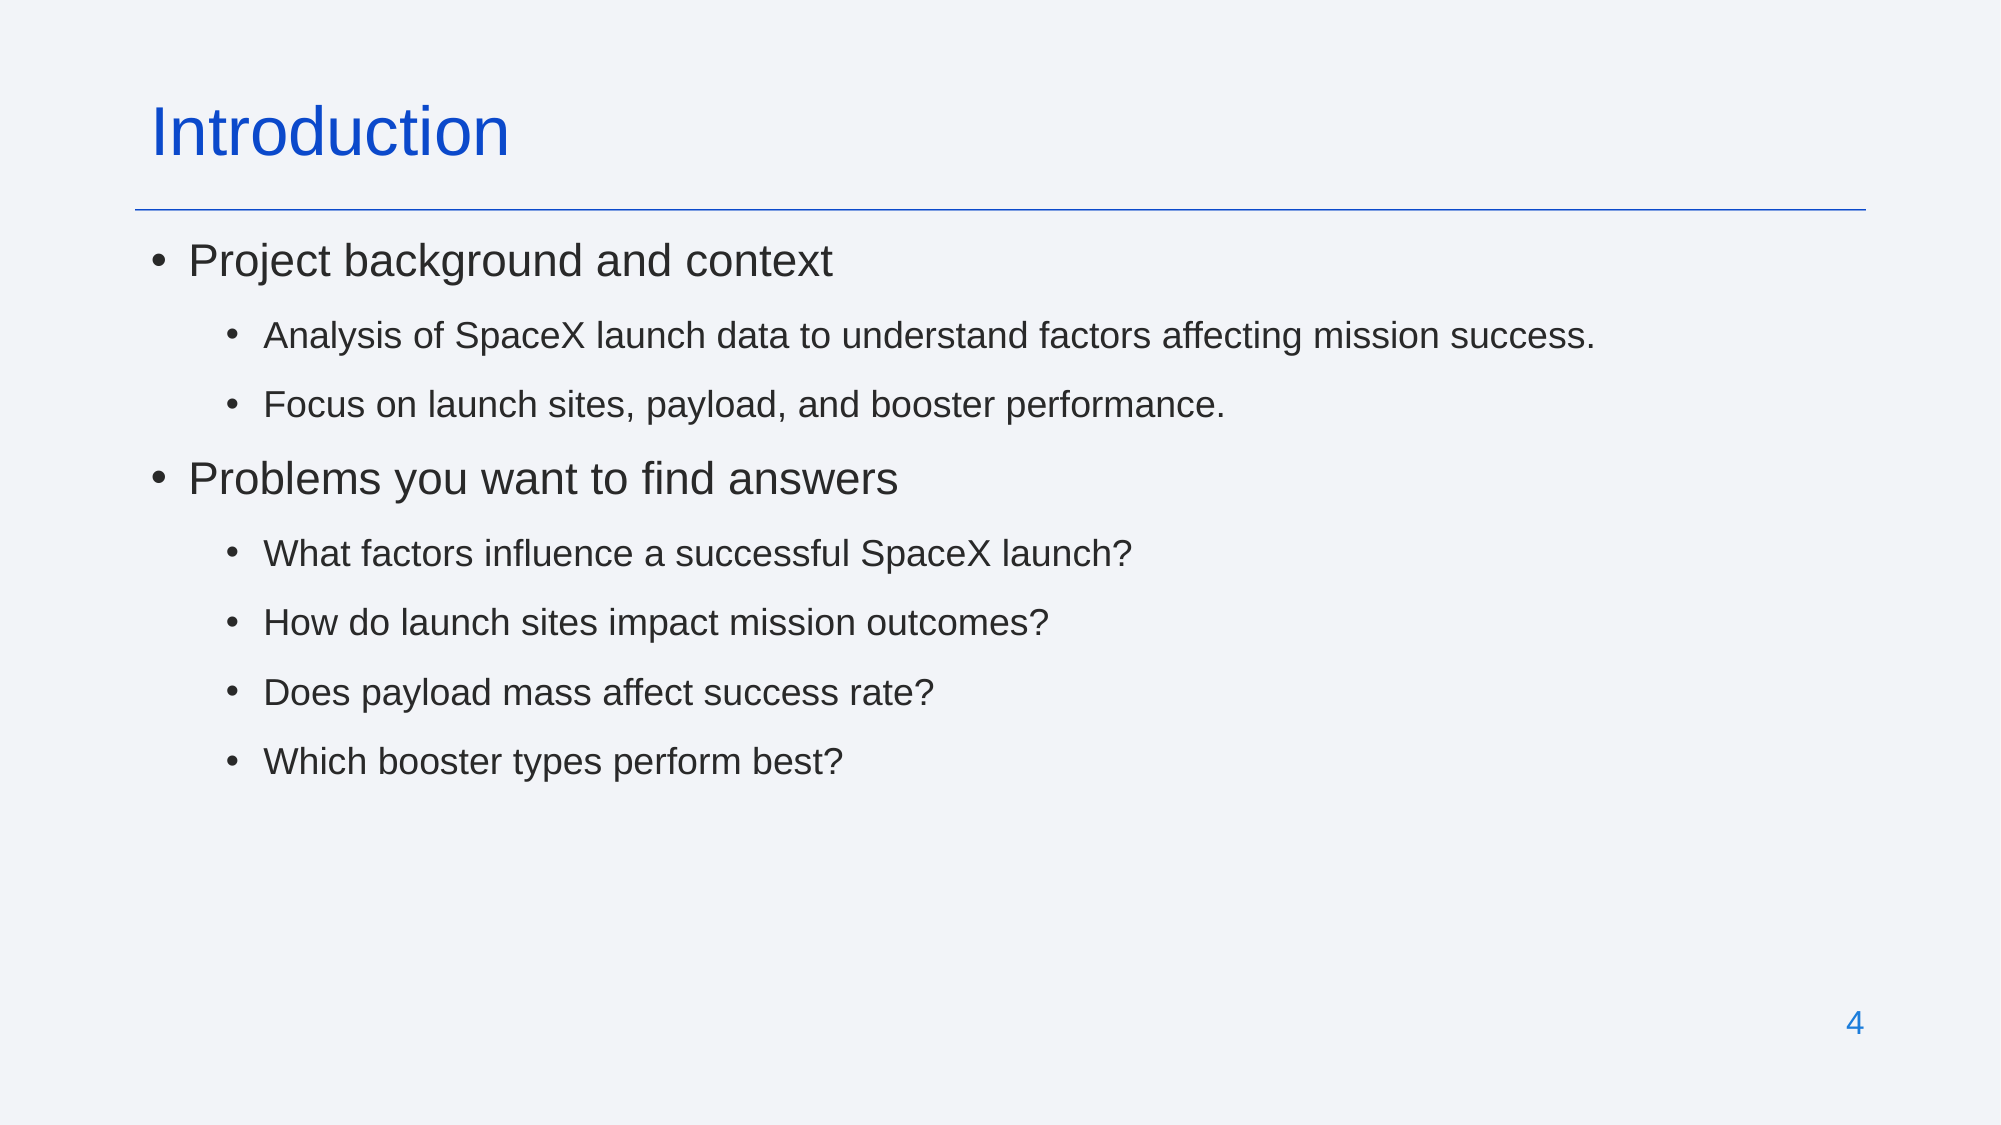

Introduction
Project background and context
Analysis of SpaceX launch data to understand factors affecting mission success.
Focus on launch sites, payload, and booster performance.
Problems you want to find answers
What factors influence a successful SpaceX launch?
How do launch sites impact mission outcomes?
Does payload mass affect success rate?
Which booster types perform best?
4